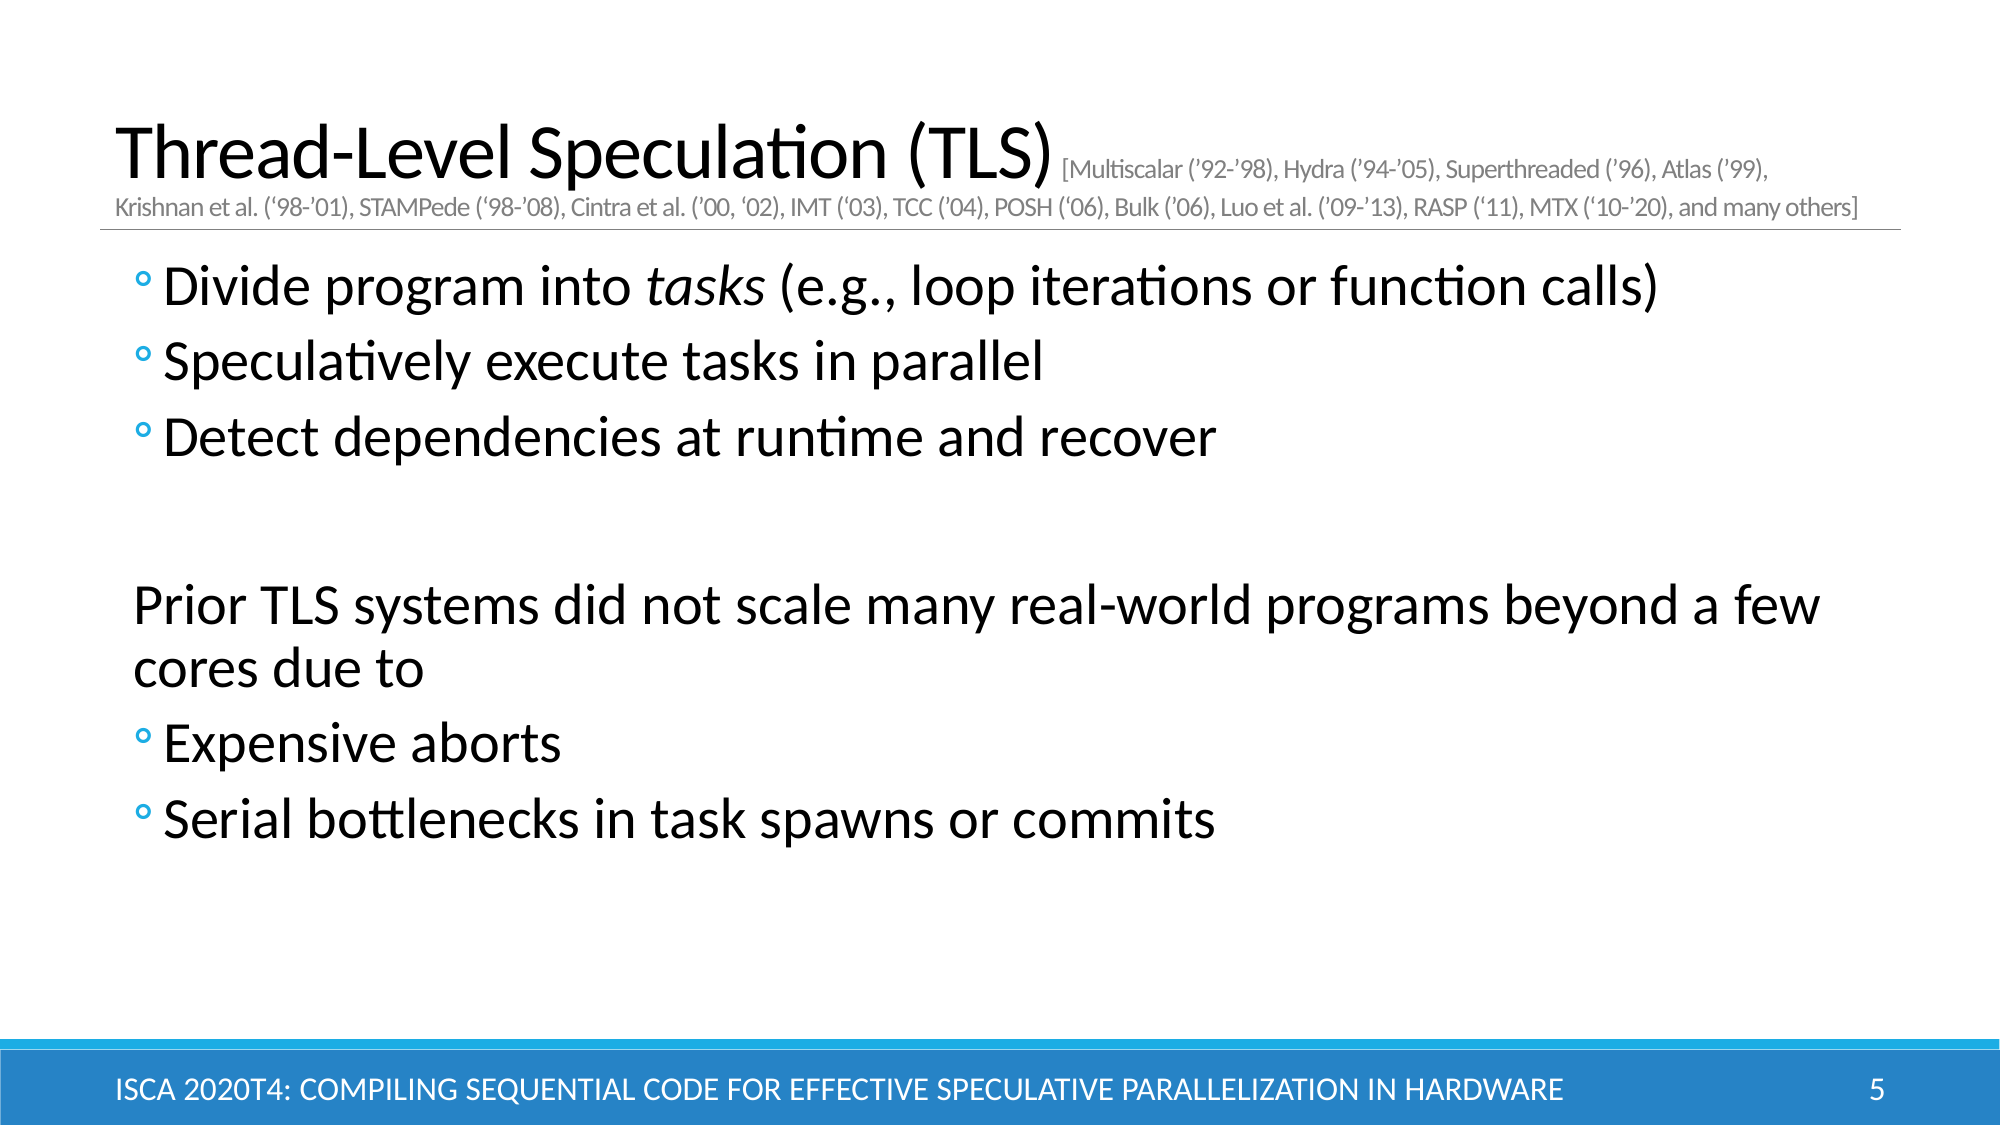

# Thread-Level Speculation (TLS) [Multiscalar (’92-’98), Hydra (’94-’05), Superthreaded (’96), Atlas (’99), Krishnan et al. (‘98-’01), STAMPede (‘98-’08), Cintra et al. (’00, ‘02), IMT (‘03), TCC (’04), POSH (‘06), Bulk (’06), Luo et al. (’09-’13), RASP (‘11), MTX (‘10-’20), and many others]
Divide program into tasks (e.g., loop iterations or function calls)
Speculatively execute tasks in parallel
Detect dependencies at runtime and recover

Prior TLS systems did not scale many real-world programs beyond a few cores due to
Expensive aborts
Serial bottlenecks in task spawns or commits
ISCA 2020		T4: Compiling Sequential Code for Effective Speculative Parallelization in Hardware
5